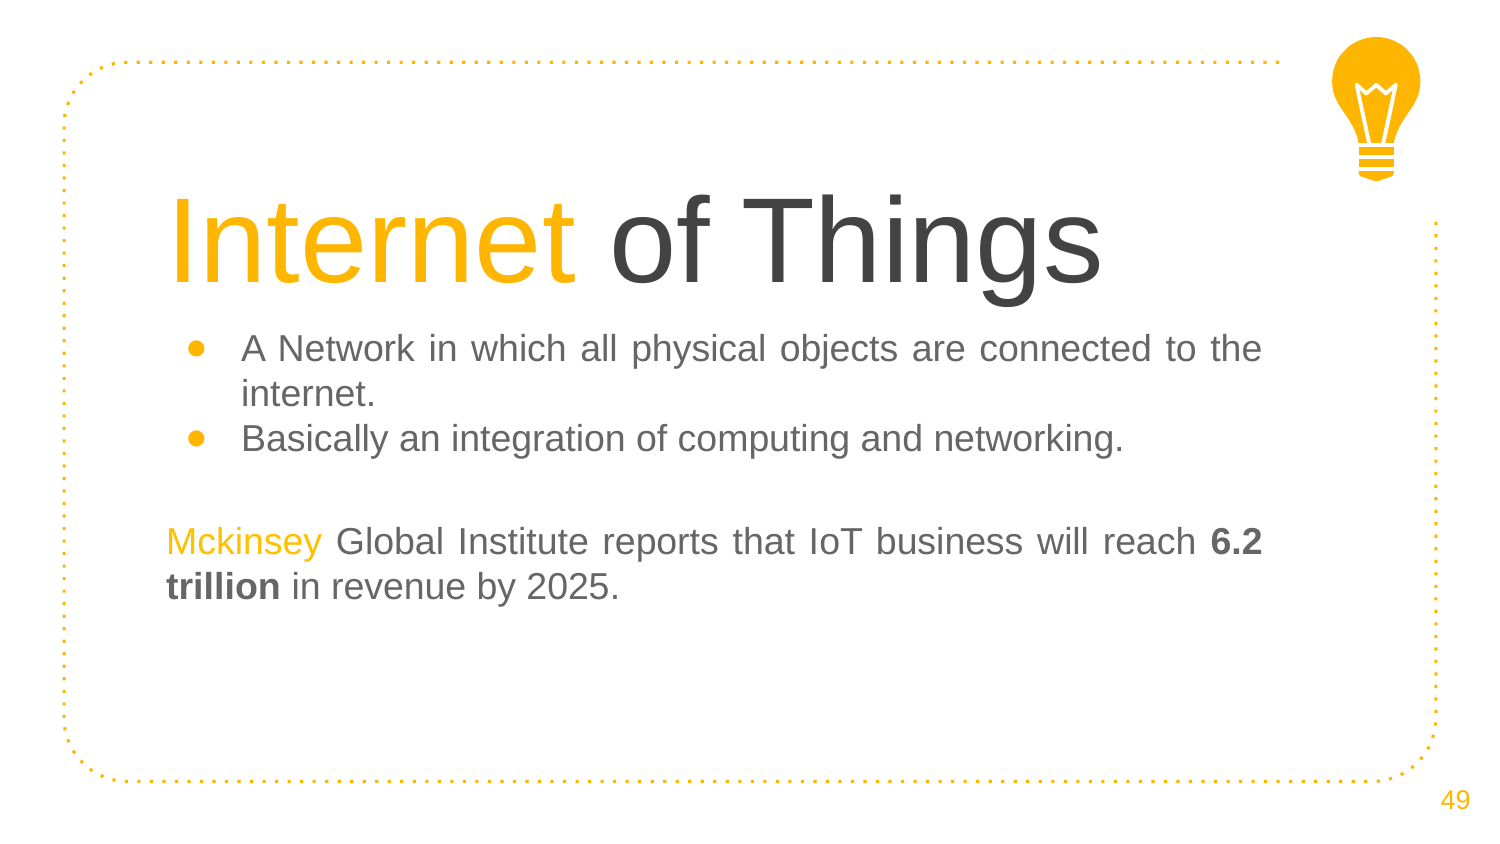

# Internet of Things
A Network in which all physical objects are connected to the internet.
Basically an integration of computing and networking.

Mckinsey Global Institute reports that IoT business will reach 6.2 trillion in revenue by 2025.
49